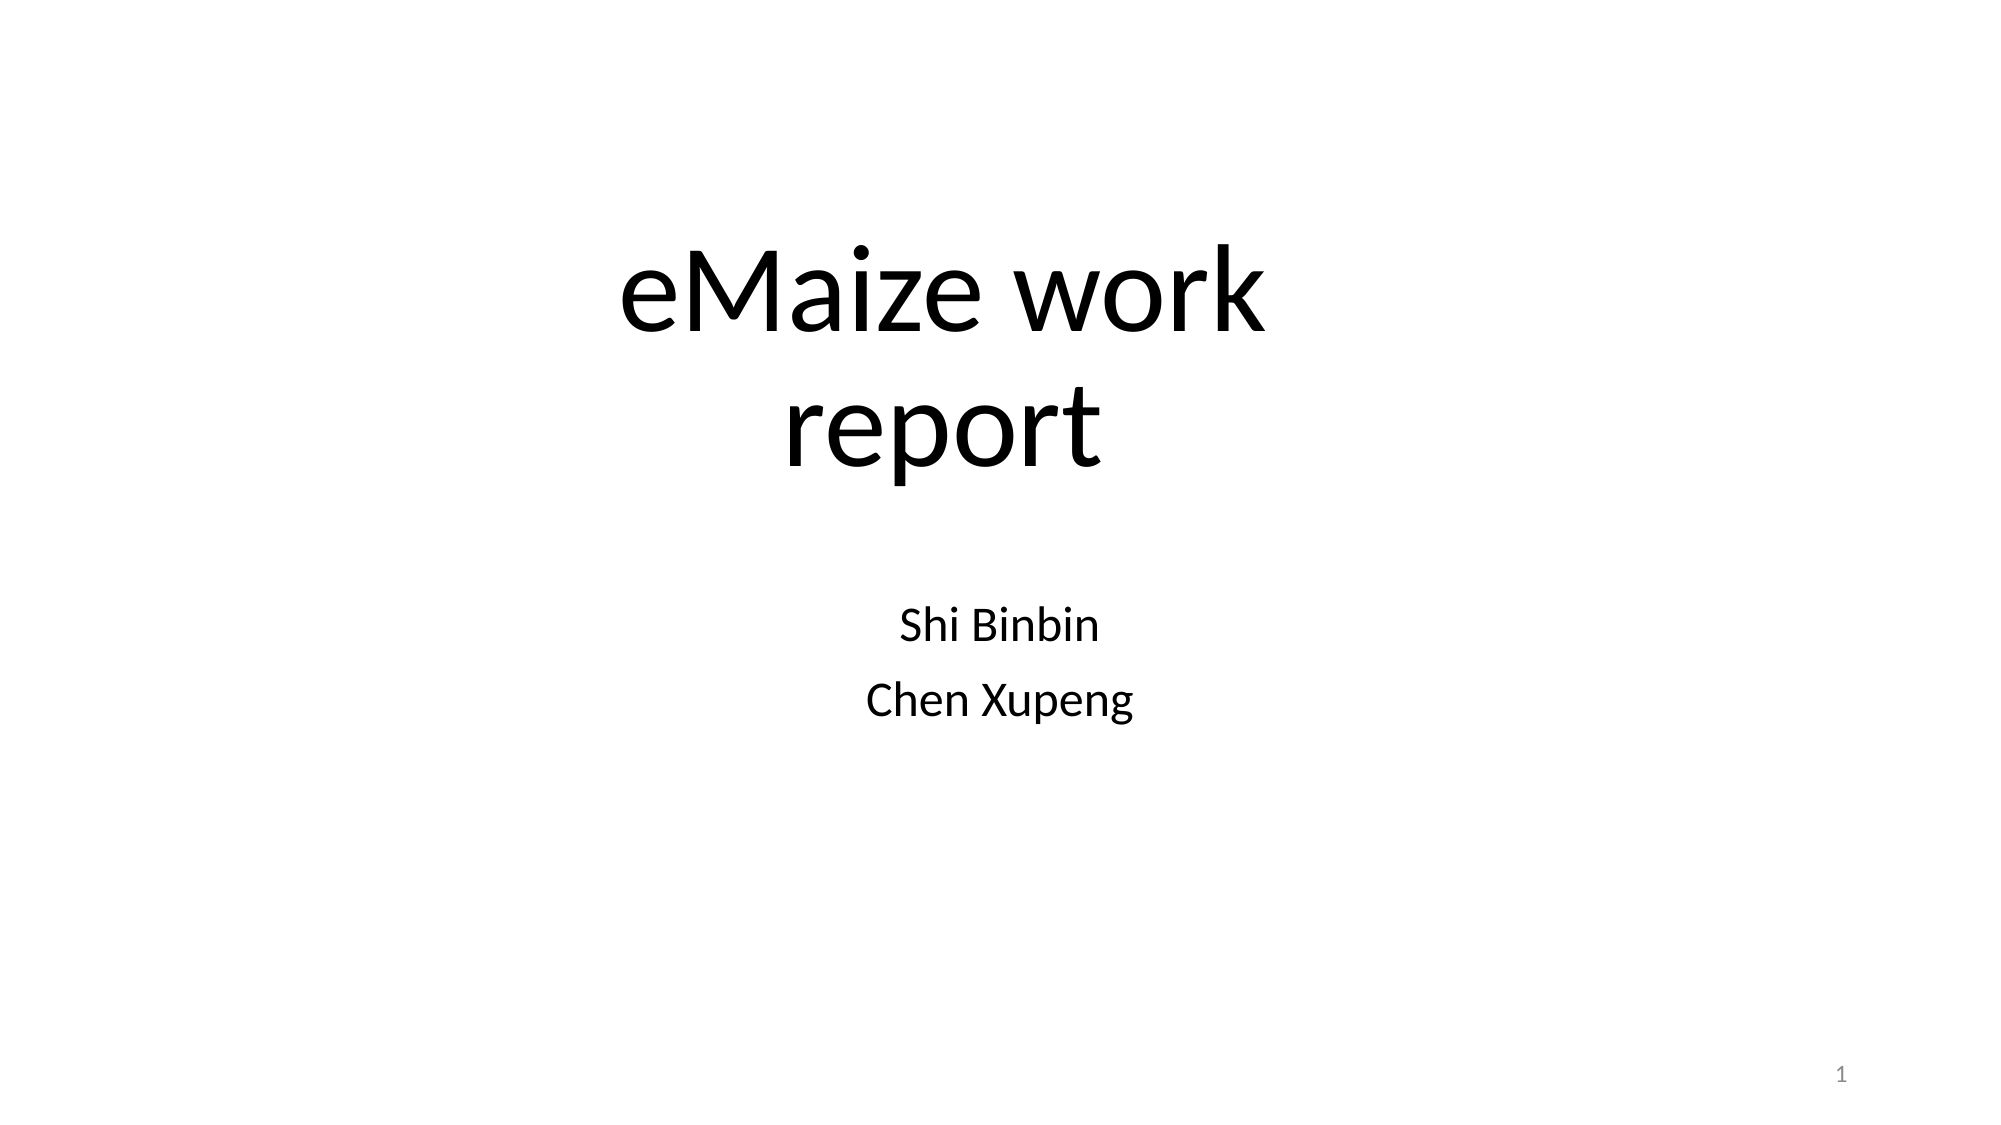

# eMaize work report
Shi Binbin
Chen Xupeng
1